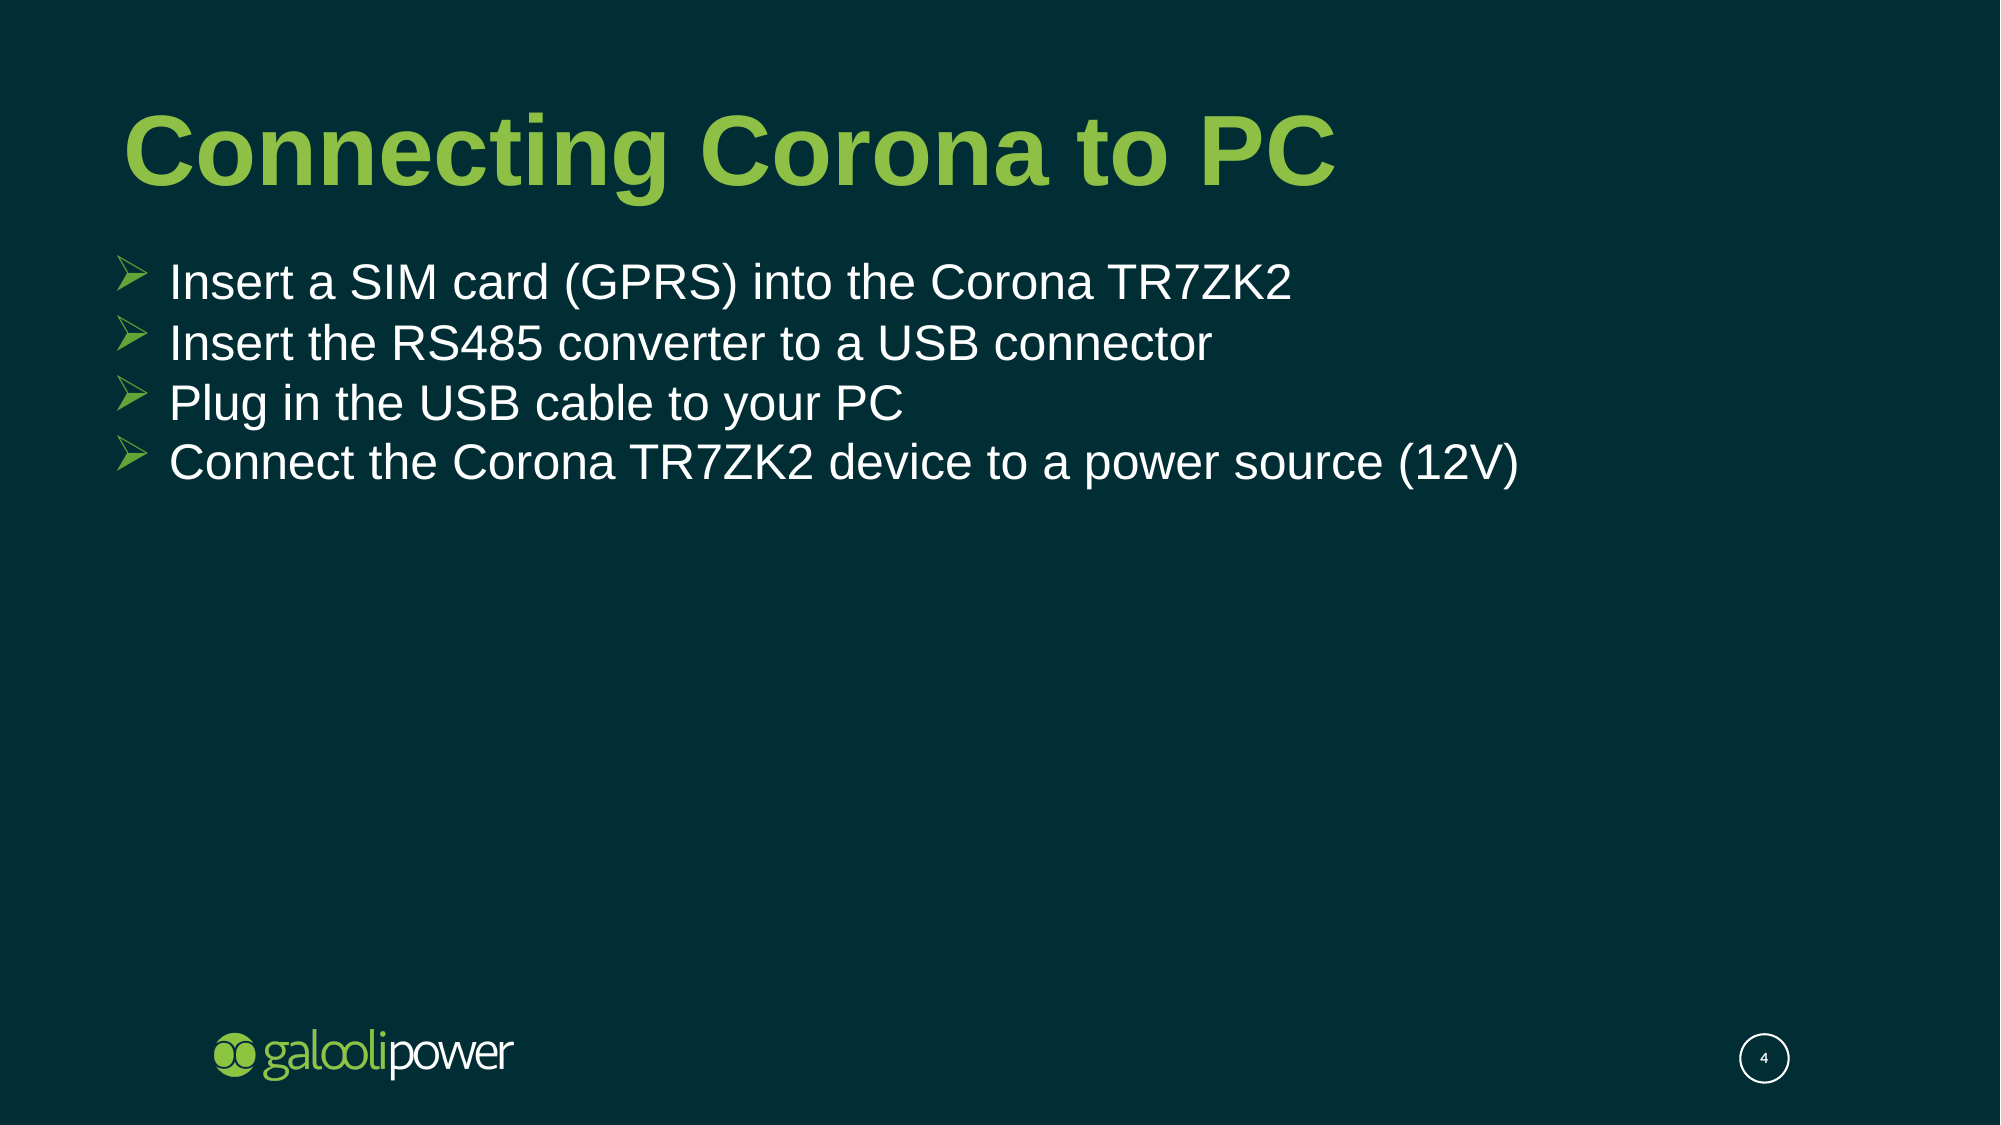

Connecting Corona to PC

Insert a SIM card (GPRS) into the Corona TR7ZK2
Insert the RS485 converter to a USB connector
Plug in the USB cable to your PC
Connect the Corona TR7ZK2 device to a power source (12V)